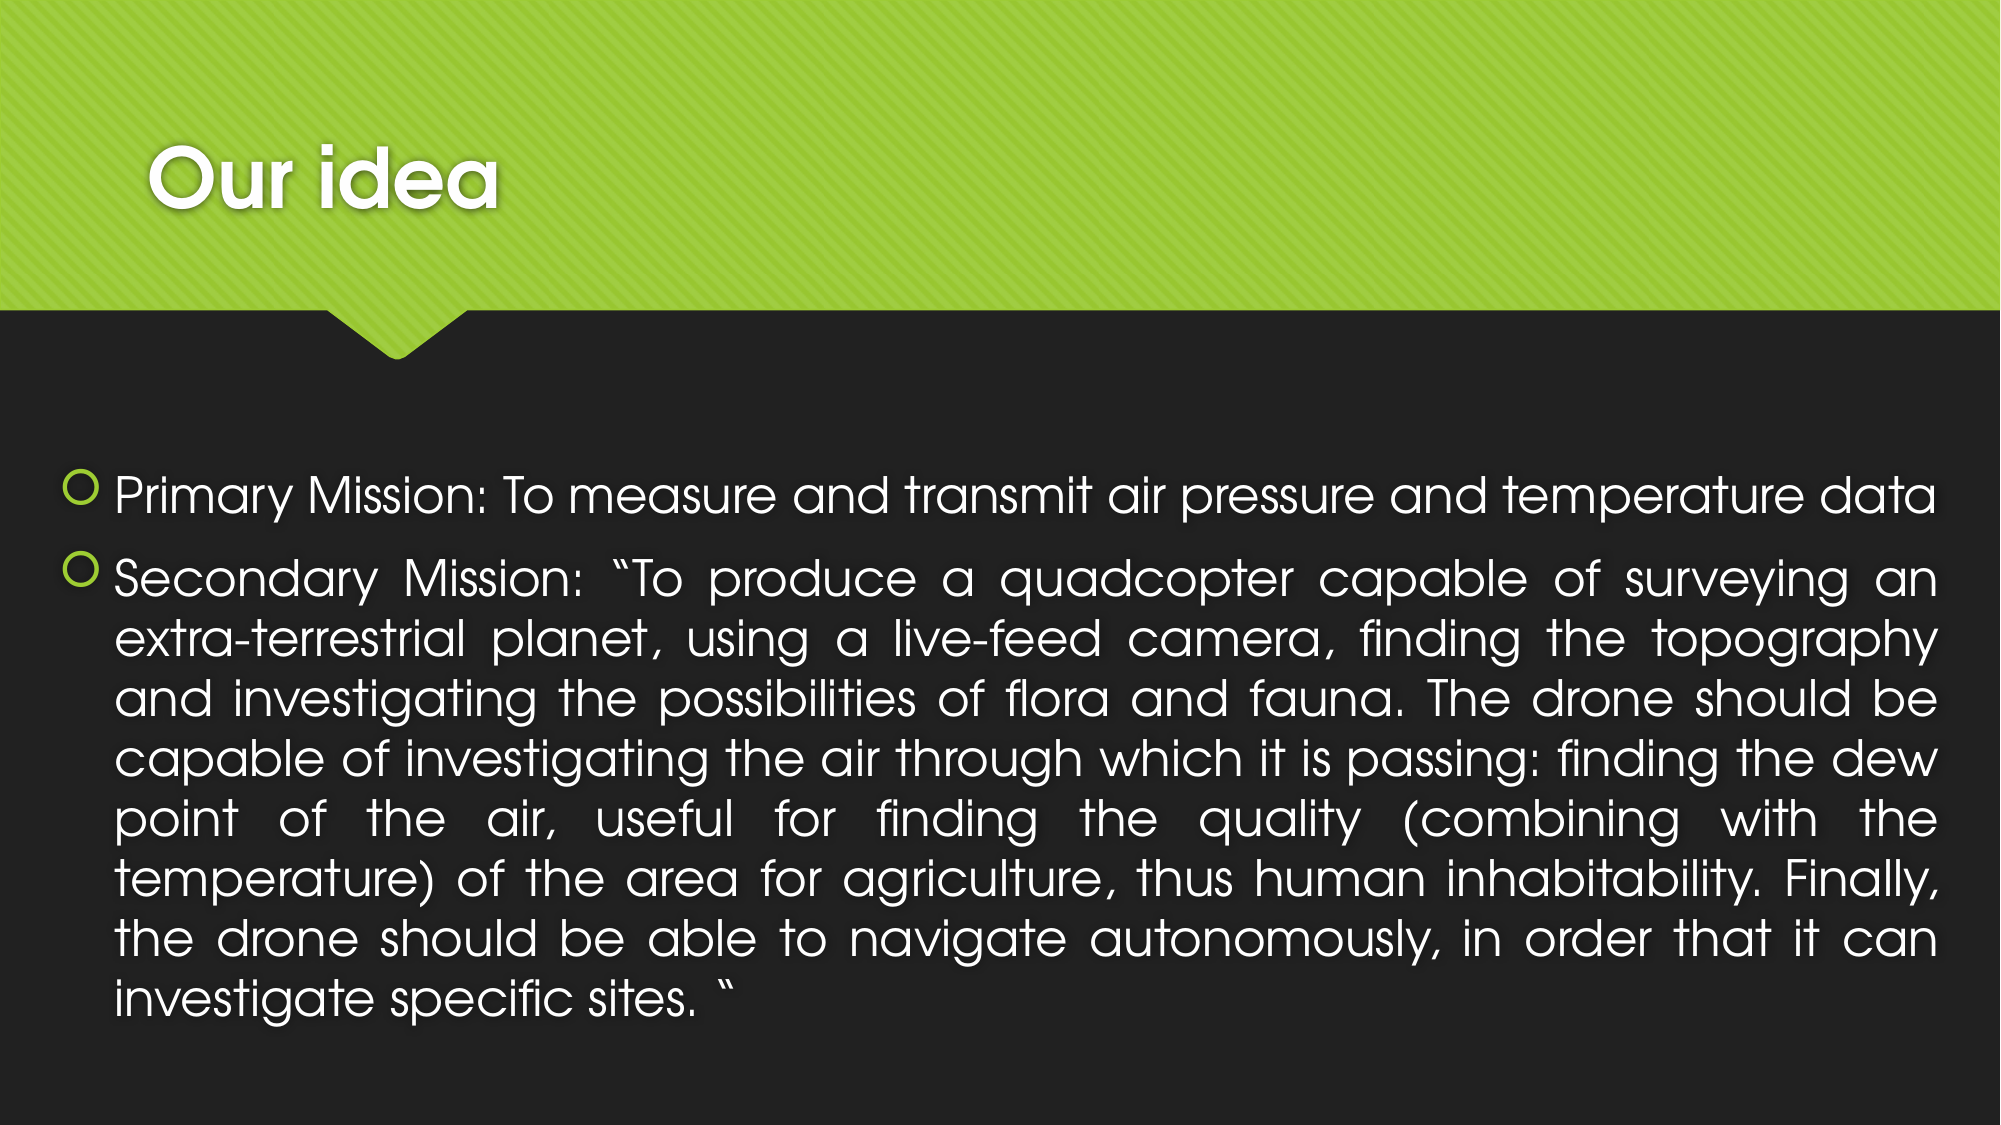

# Our idea
Primary Mission: To measure and transmit air pressure and temperature data
Secondary Mission: “To produce a quadcopter capable of surveying an extra-terrestrial planet, using a live-feed camera, finding the topography and investigating the possibilities of flora and fauna. The drone should be capable of investigating the air through which it is passing: finding the dew point of the air, useful for finding the quality (combining with the temperature) of the area for agriculture, thus human inhabitability. Finally, the drone should be able to navigate autonomously, in order that it can investigate specific sites. “